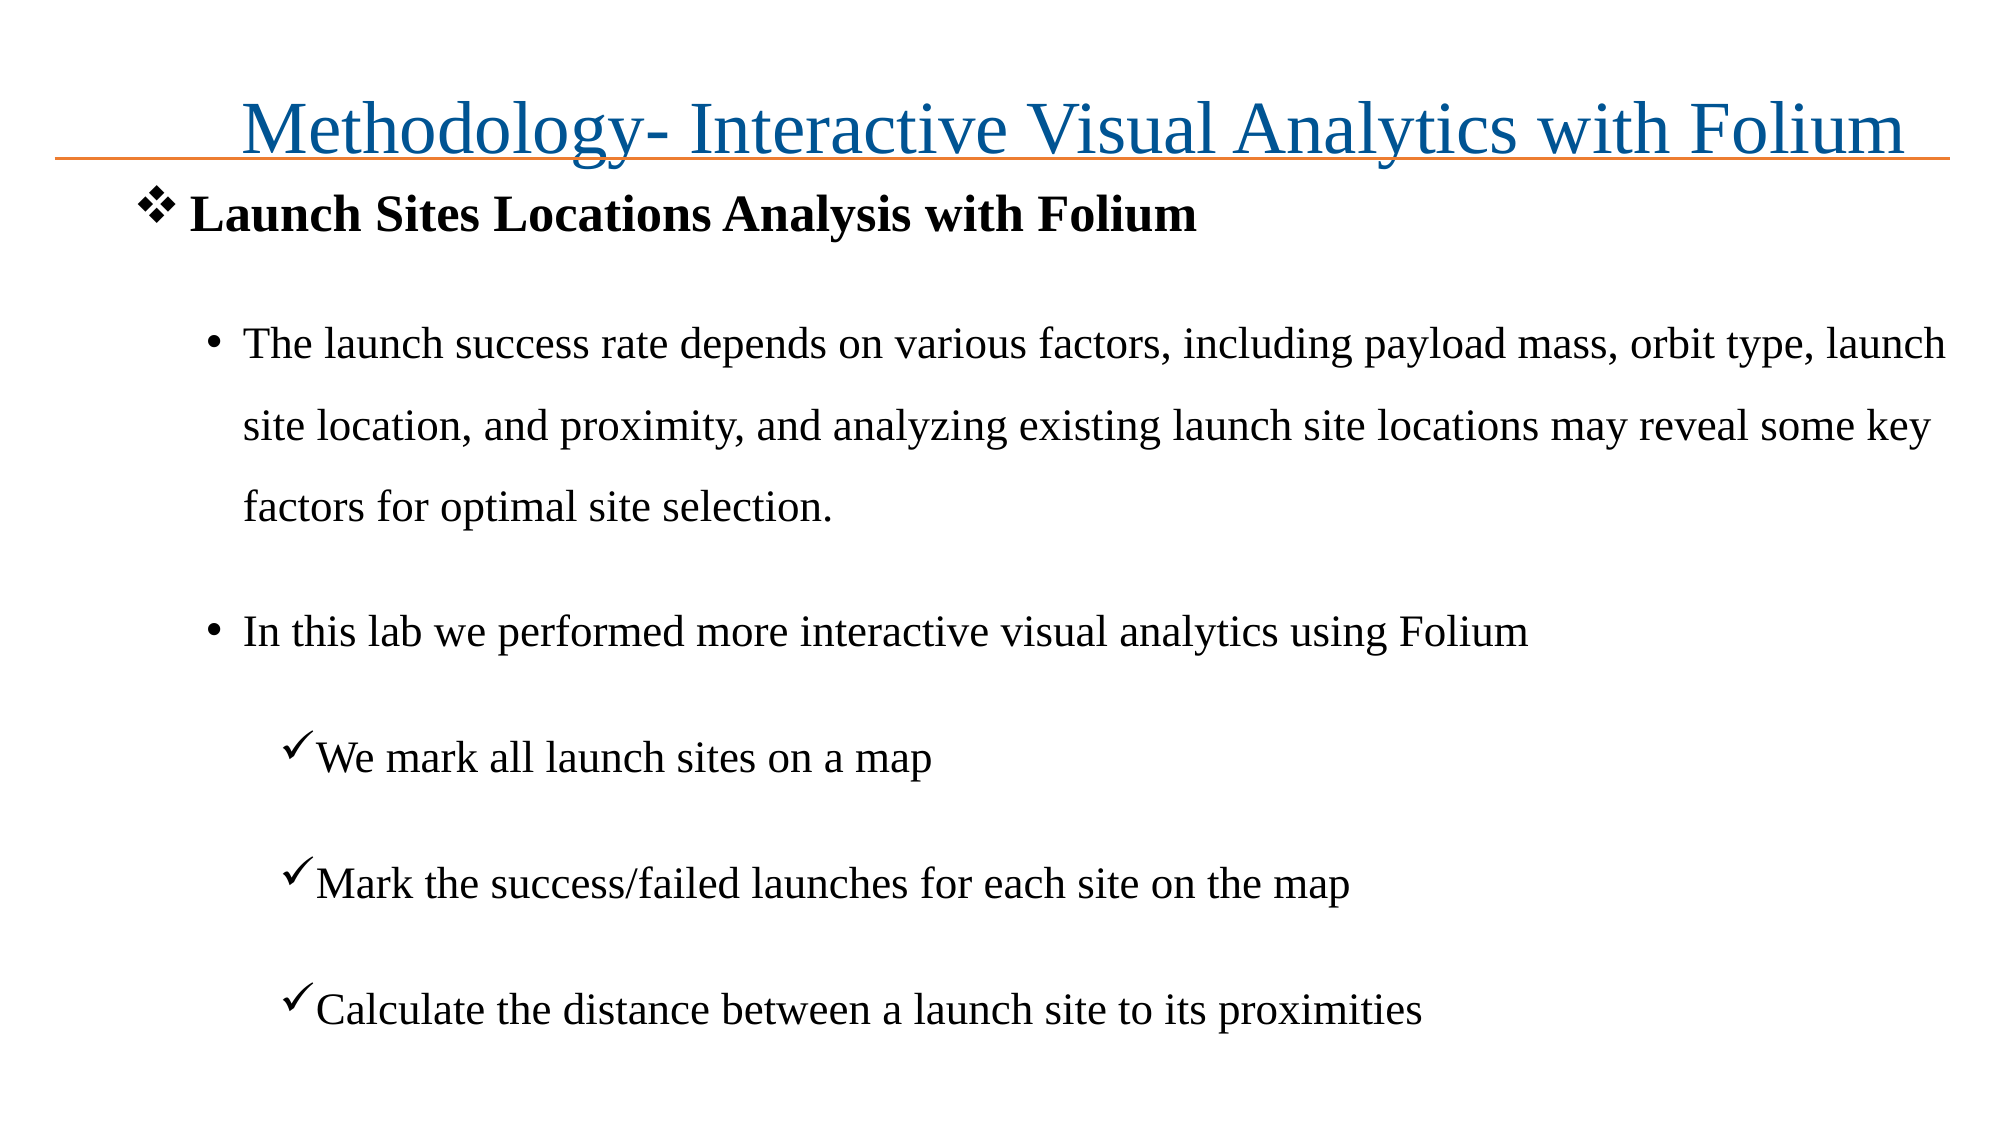

# Methodology- Interactive Visual Analytics with Folium
 Launch Sites Locations Analysis with Folium
The launch success rate depends on various factors, including payload mass, orbit type, launch site location, and proximity, and analyzing existing launch site locations may reveal some key factors for optimal site selection.
In this lab we performed more interactive visual analytics using Folium
We mark all launch sites on a map
Mark the success/failed launches for each site on the map
Calculate the distance between a launch site to its proximities